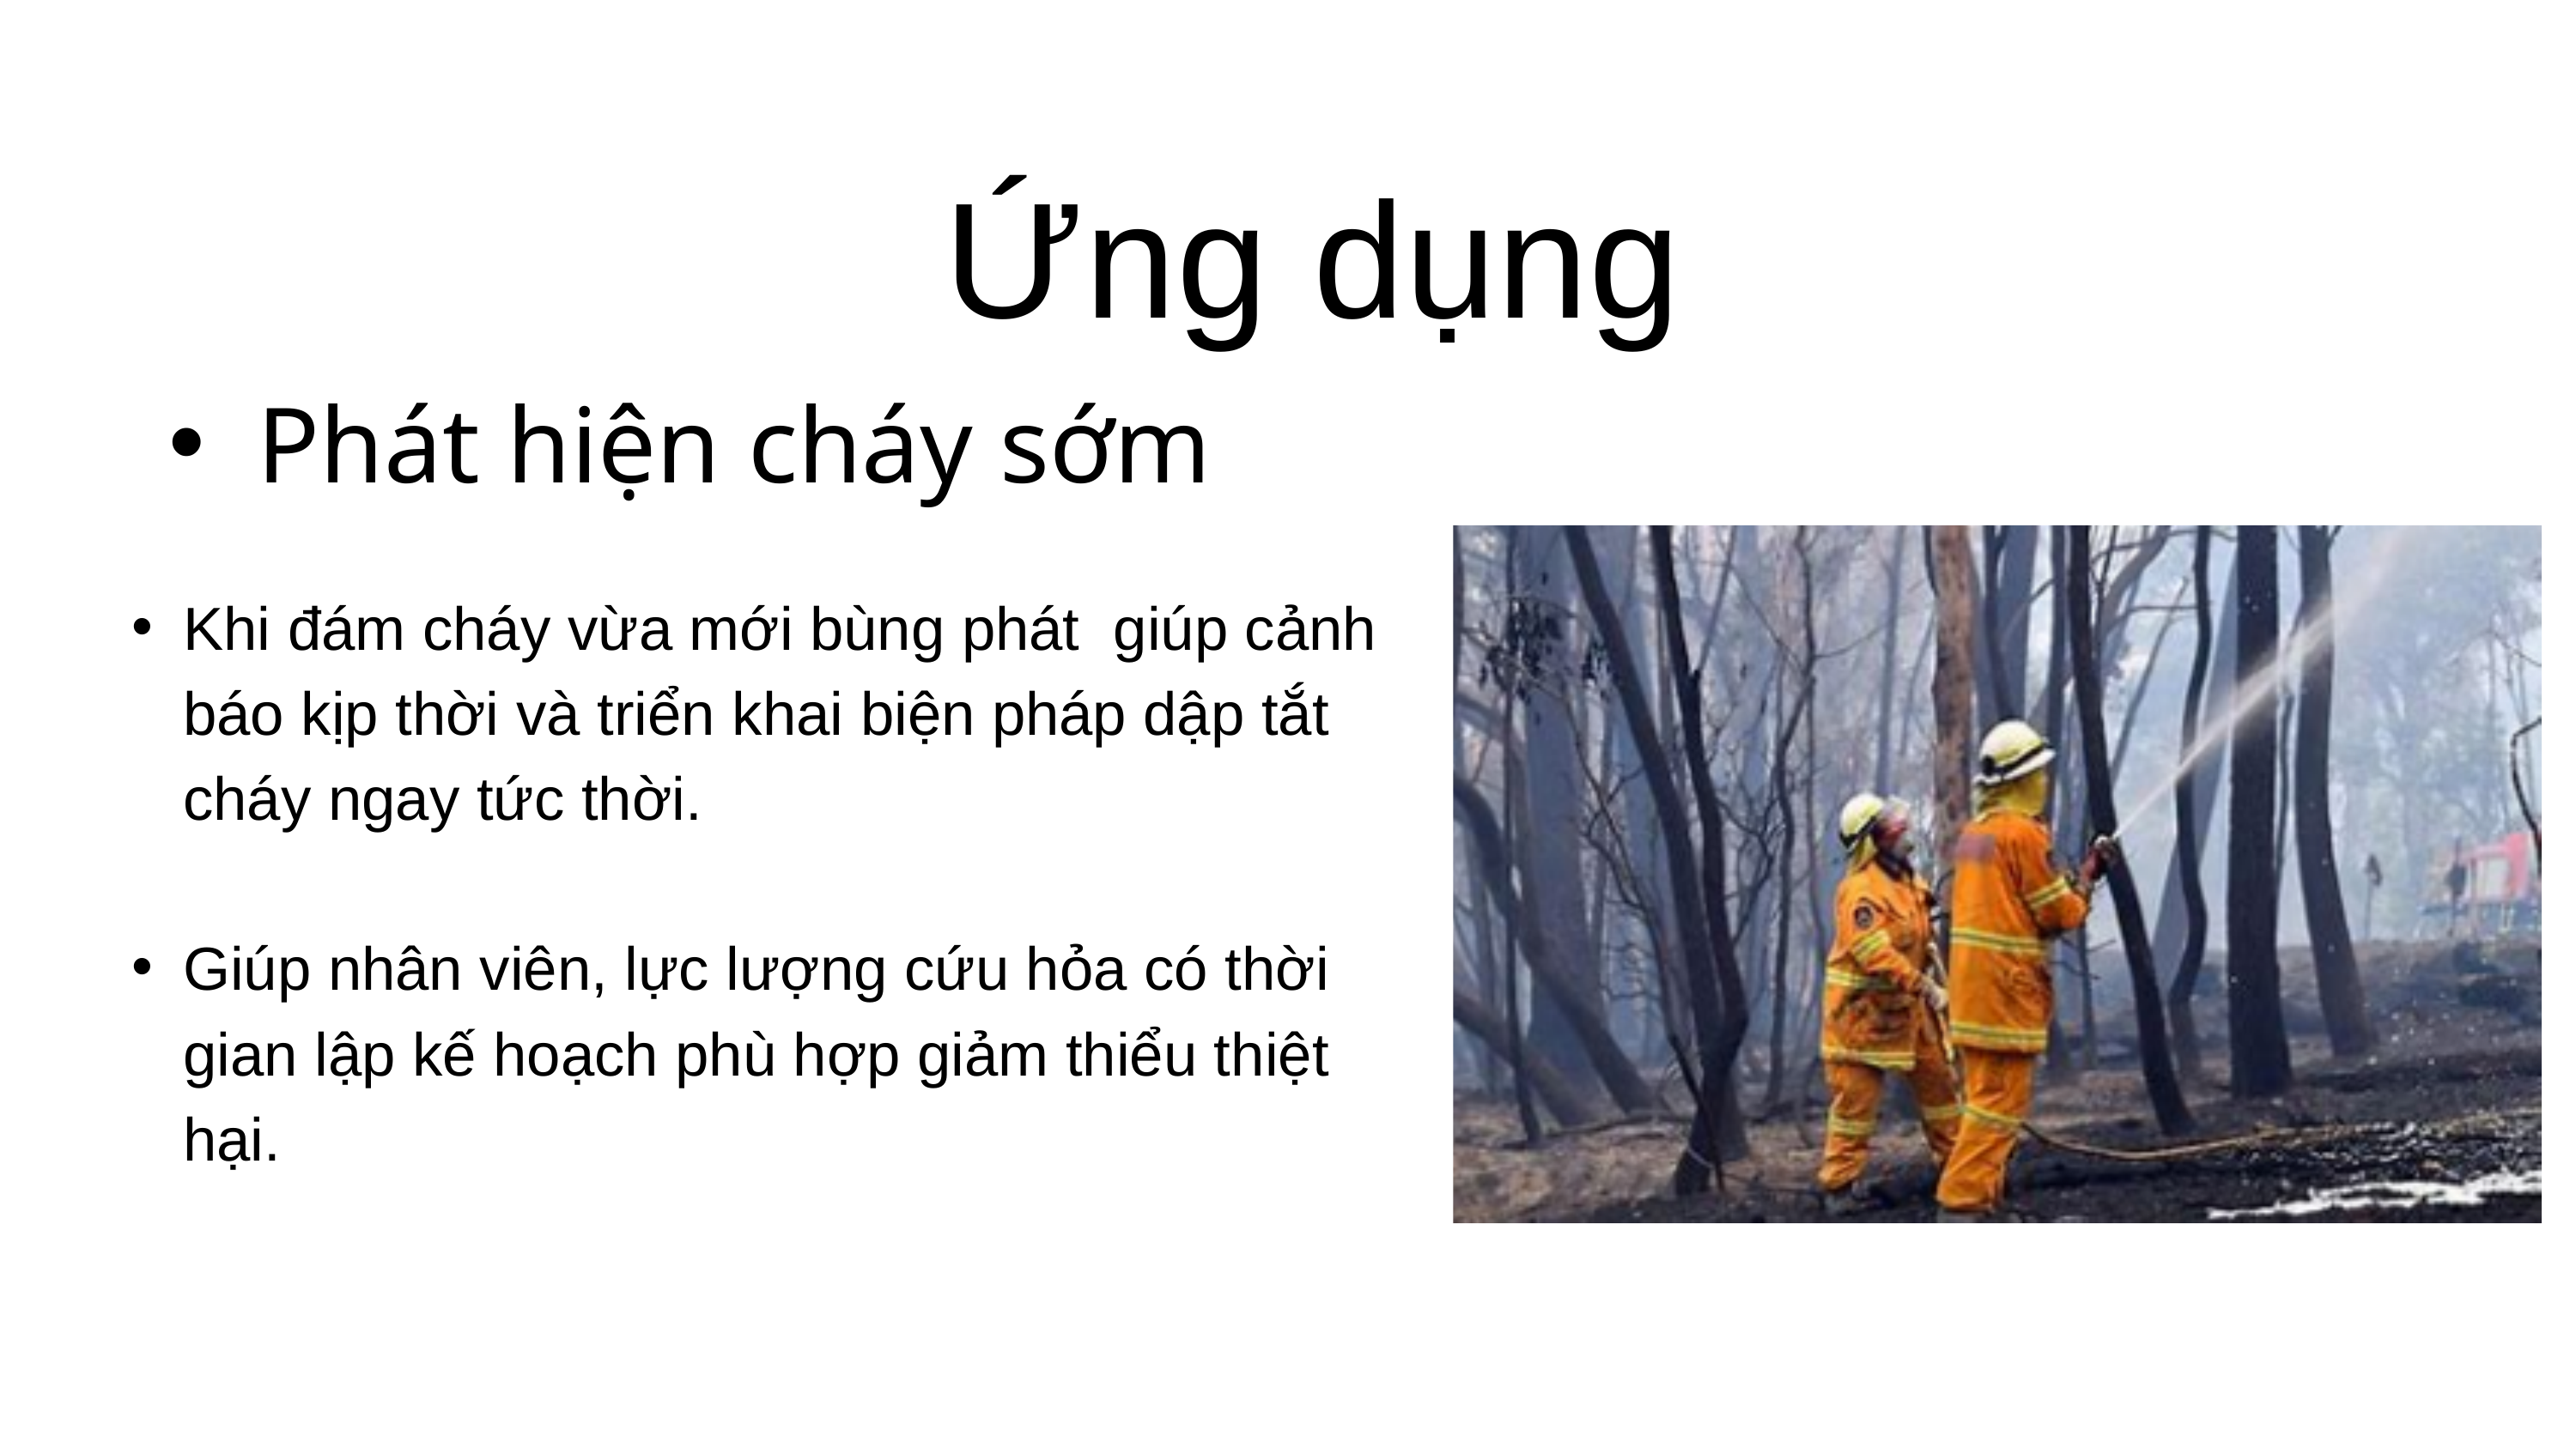

Ứng dụng
Phát hiện cháy sớm

Khi đám cháy vừa mới bùng phát  giúp cảnh báo kịp thời và triển khai biện pháp dập tắt cháy ngay tức thời.

Giúp nhân viên, lực lượng cứu hỏa có thời gian lập kế hoạch phù hợp giảm thiểu thiệt hại.